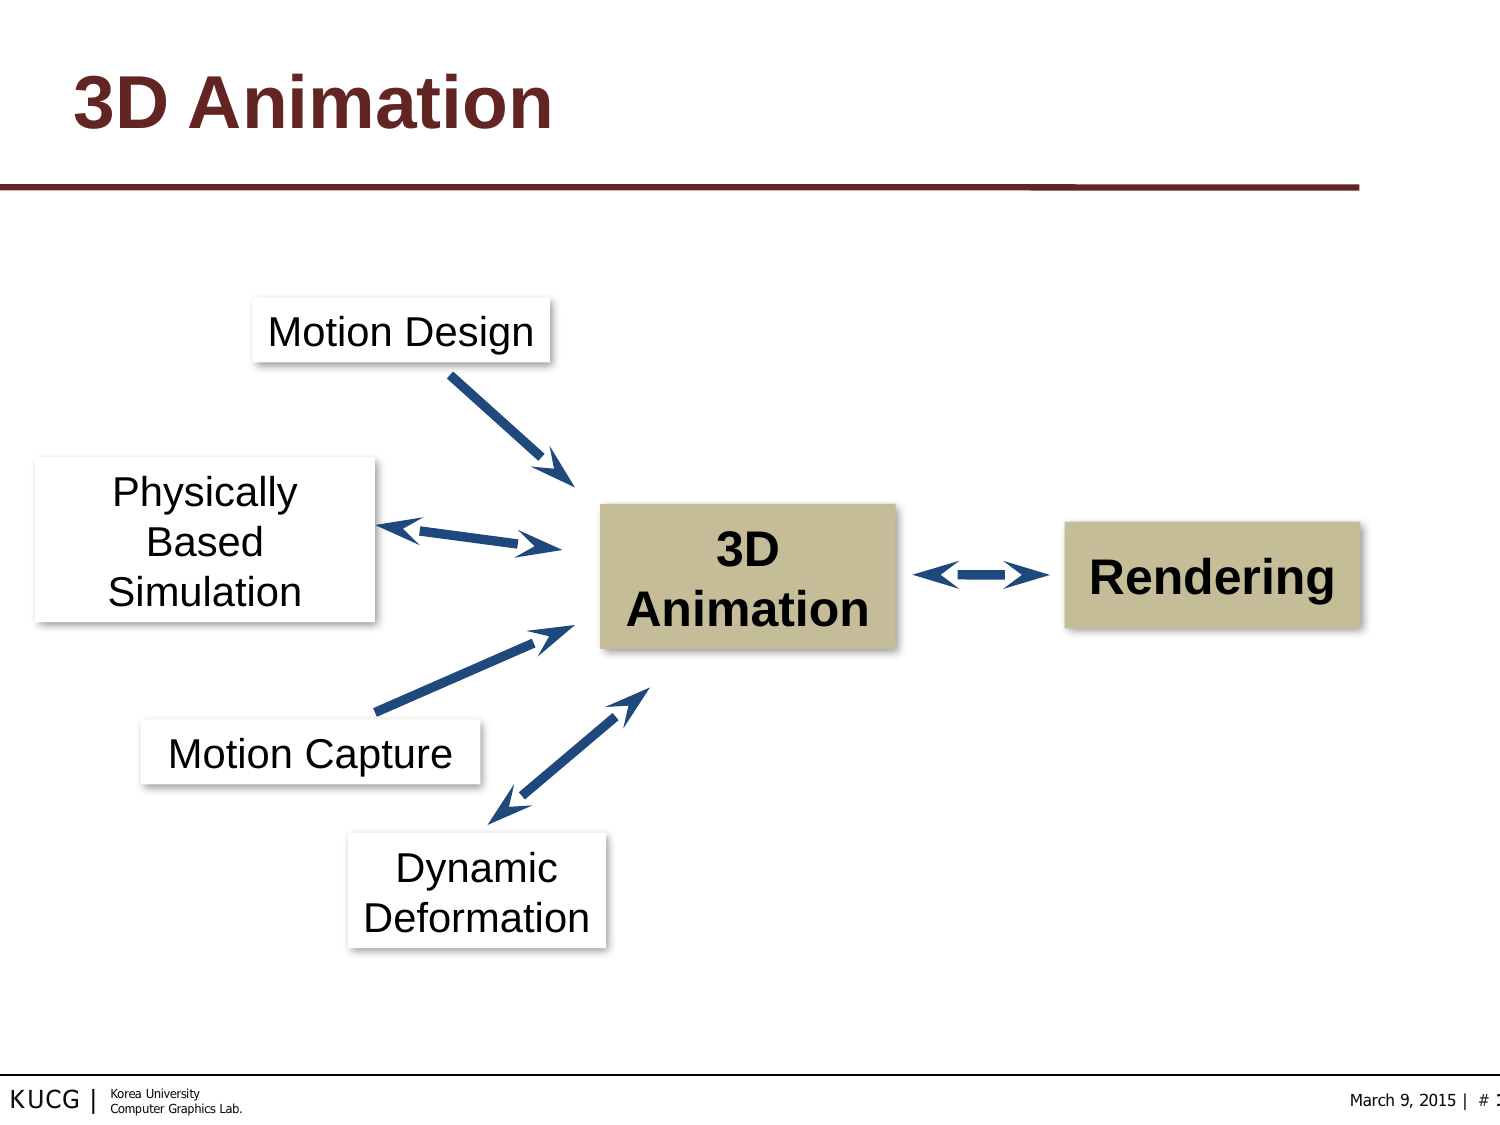

# 3D Animation
Motion Design

Physically Based Simulation
3D
Animation
Rendering

Motion Capture
Dynamic
Deformation